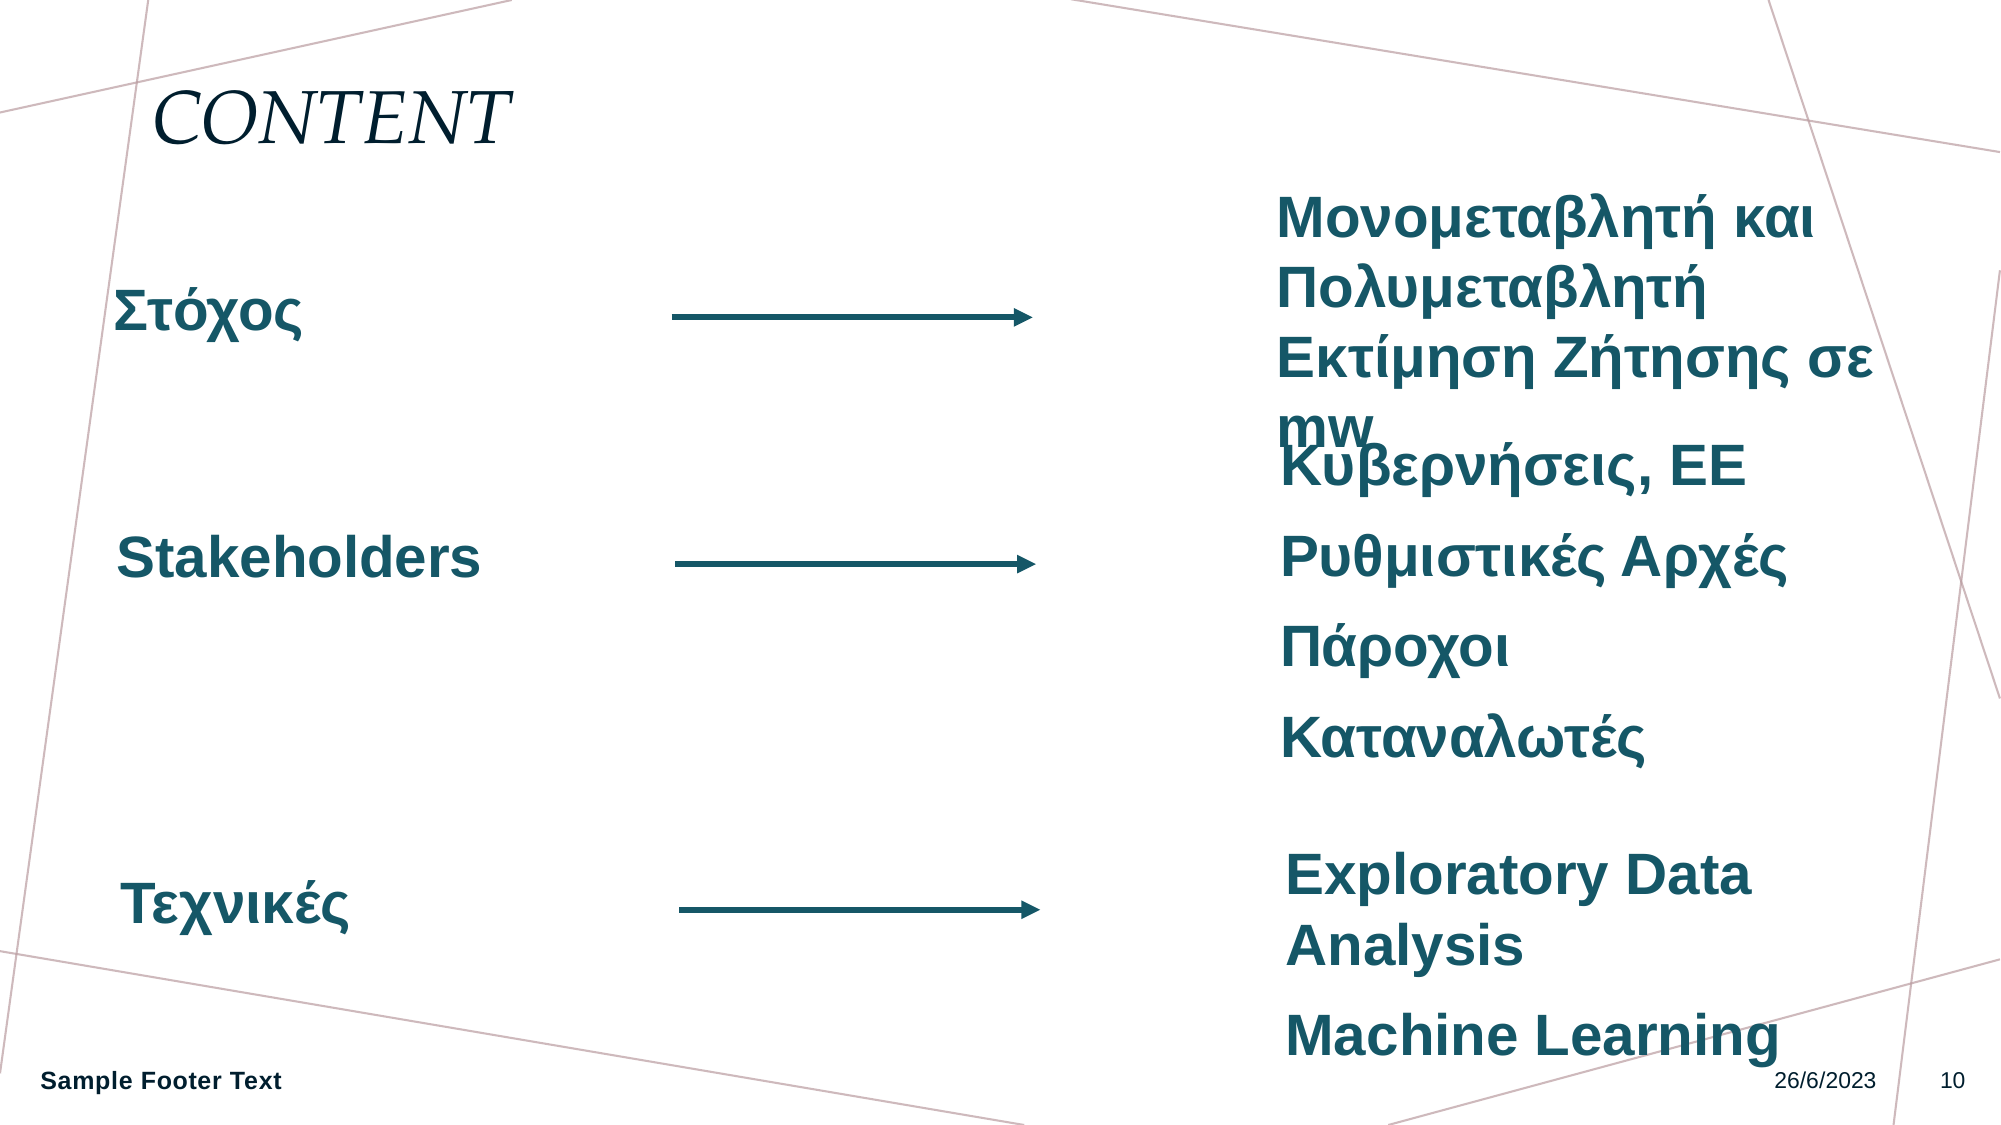

# Content
Μονομεταβλητή και Πολυμεταβλητή Εκτίμηση Ζήτησης σε mw
Στόχος

Κυβερνήσεις, ΕΕ
Ρυθμιστικές Αρχές
Πάροχοι
Καταναλωτές
Stakeholders

Exploratory Data Analysis
Machine Learning
Τεχνικές

Sample Footer Text
26/6/2023
10